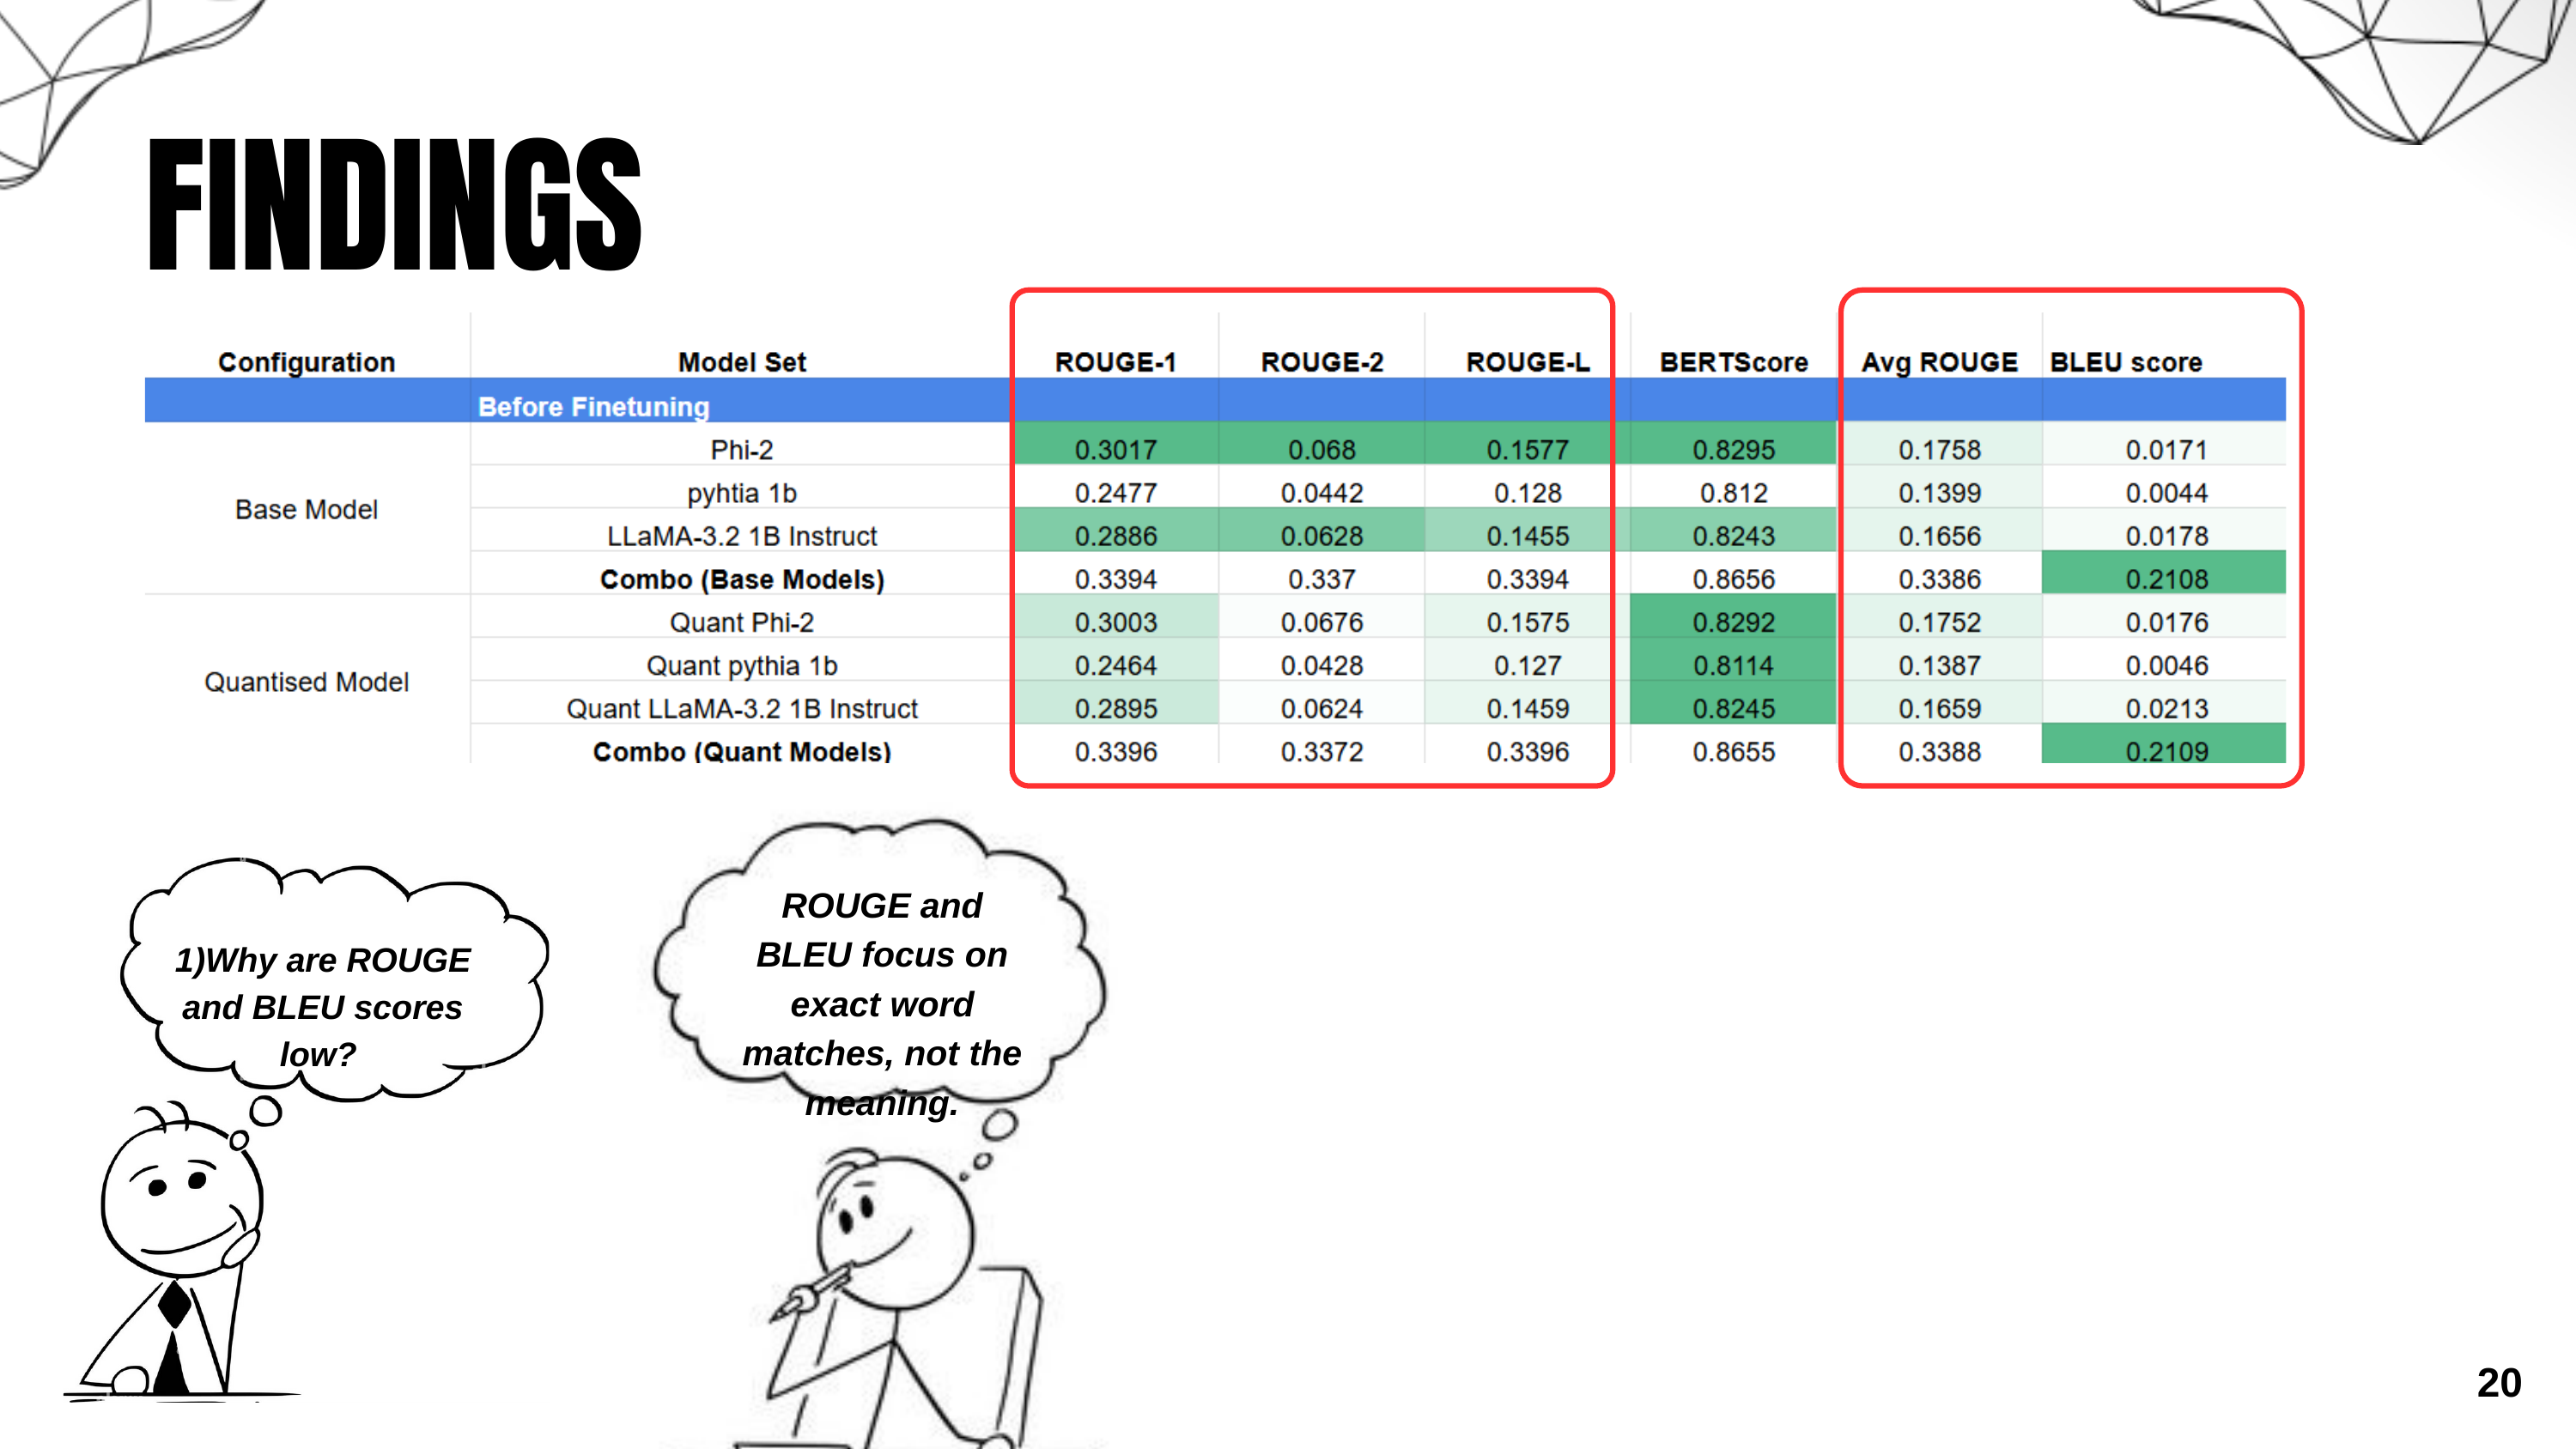

FINDINGS

ROUGE and BLEU focus on exact word matches, not the meaning.

1)Why are ROUGE and BLEU scores low?
20